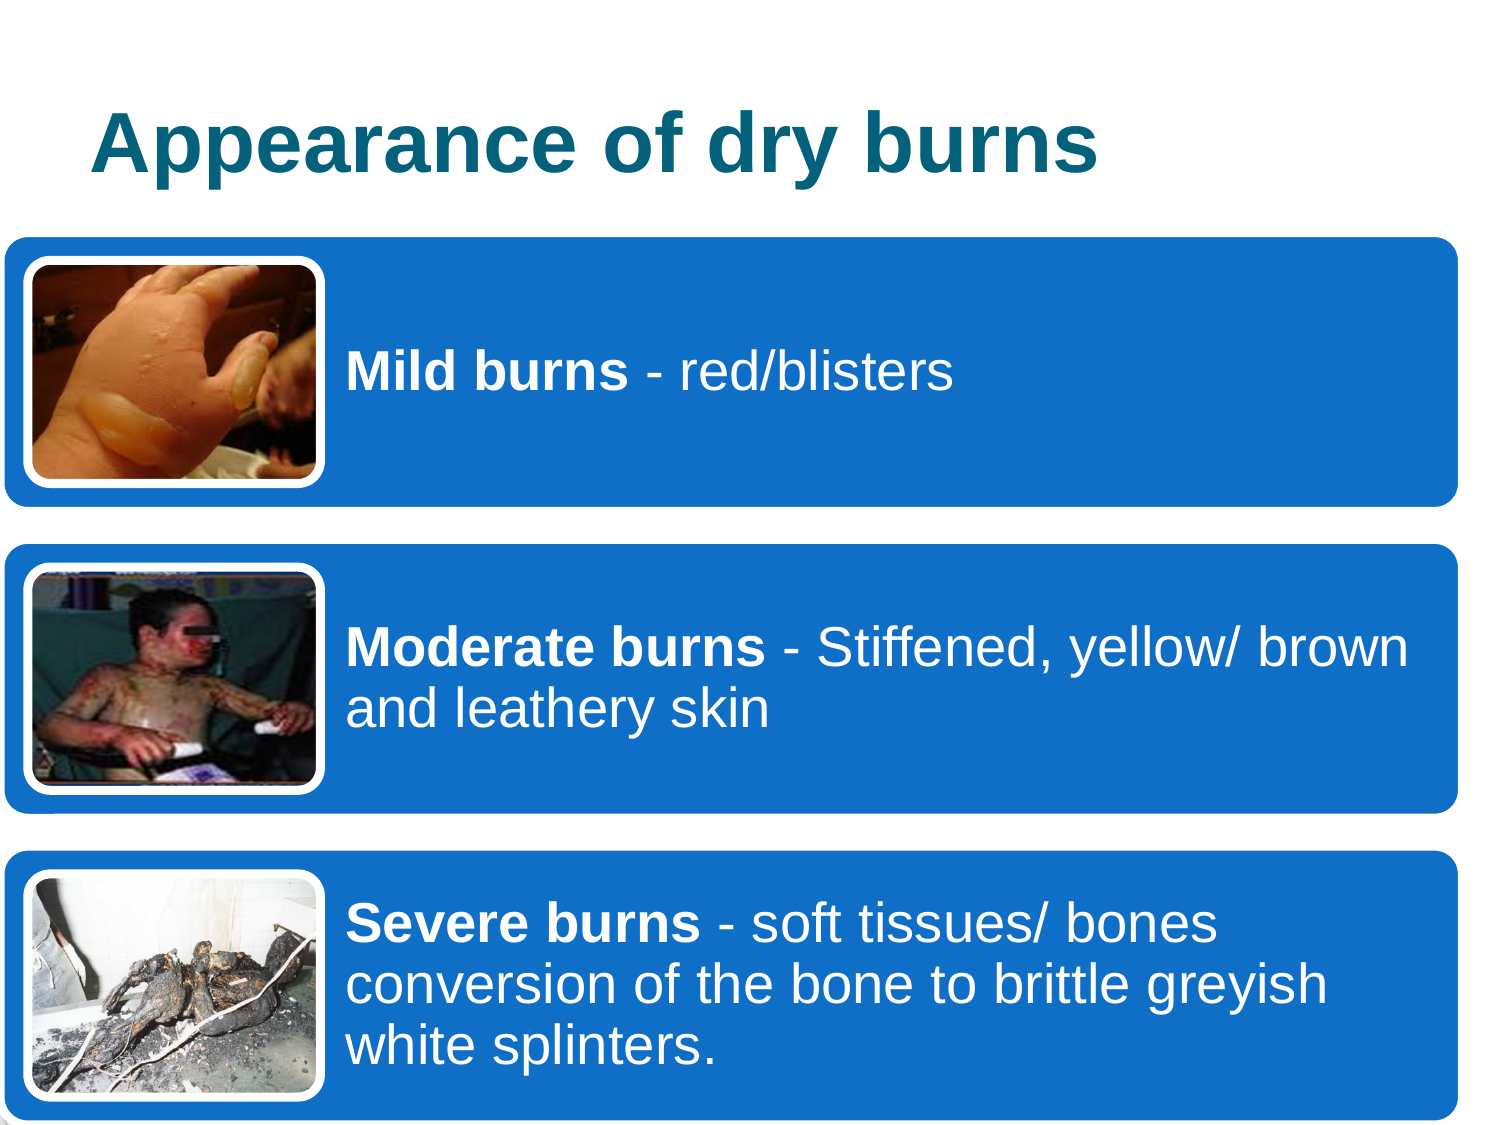

# Appearance of dry burns
Mild burns - red/blisters
Moderate burns - Stiffened, yellow/ brown and leathery skin
Severe burns - soft tissues/ bones conversion of the bone to brittle greyish white splinters.